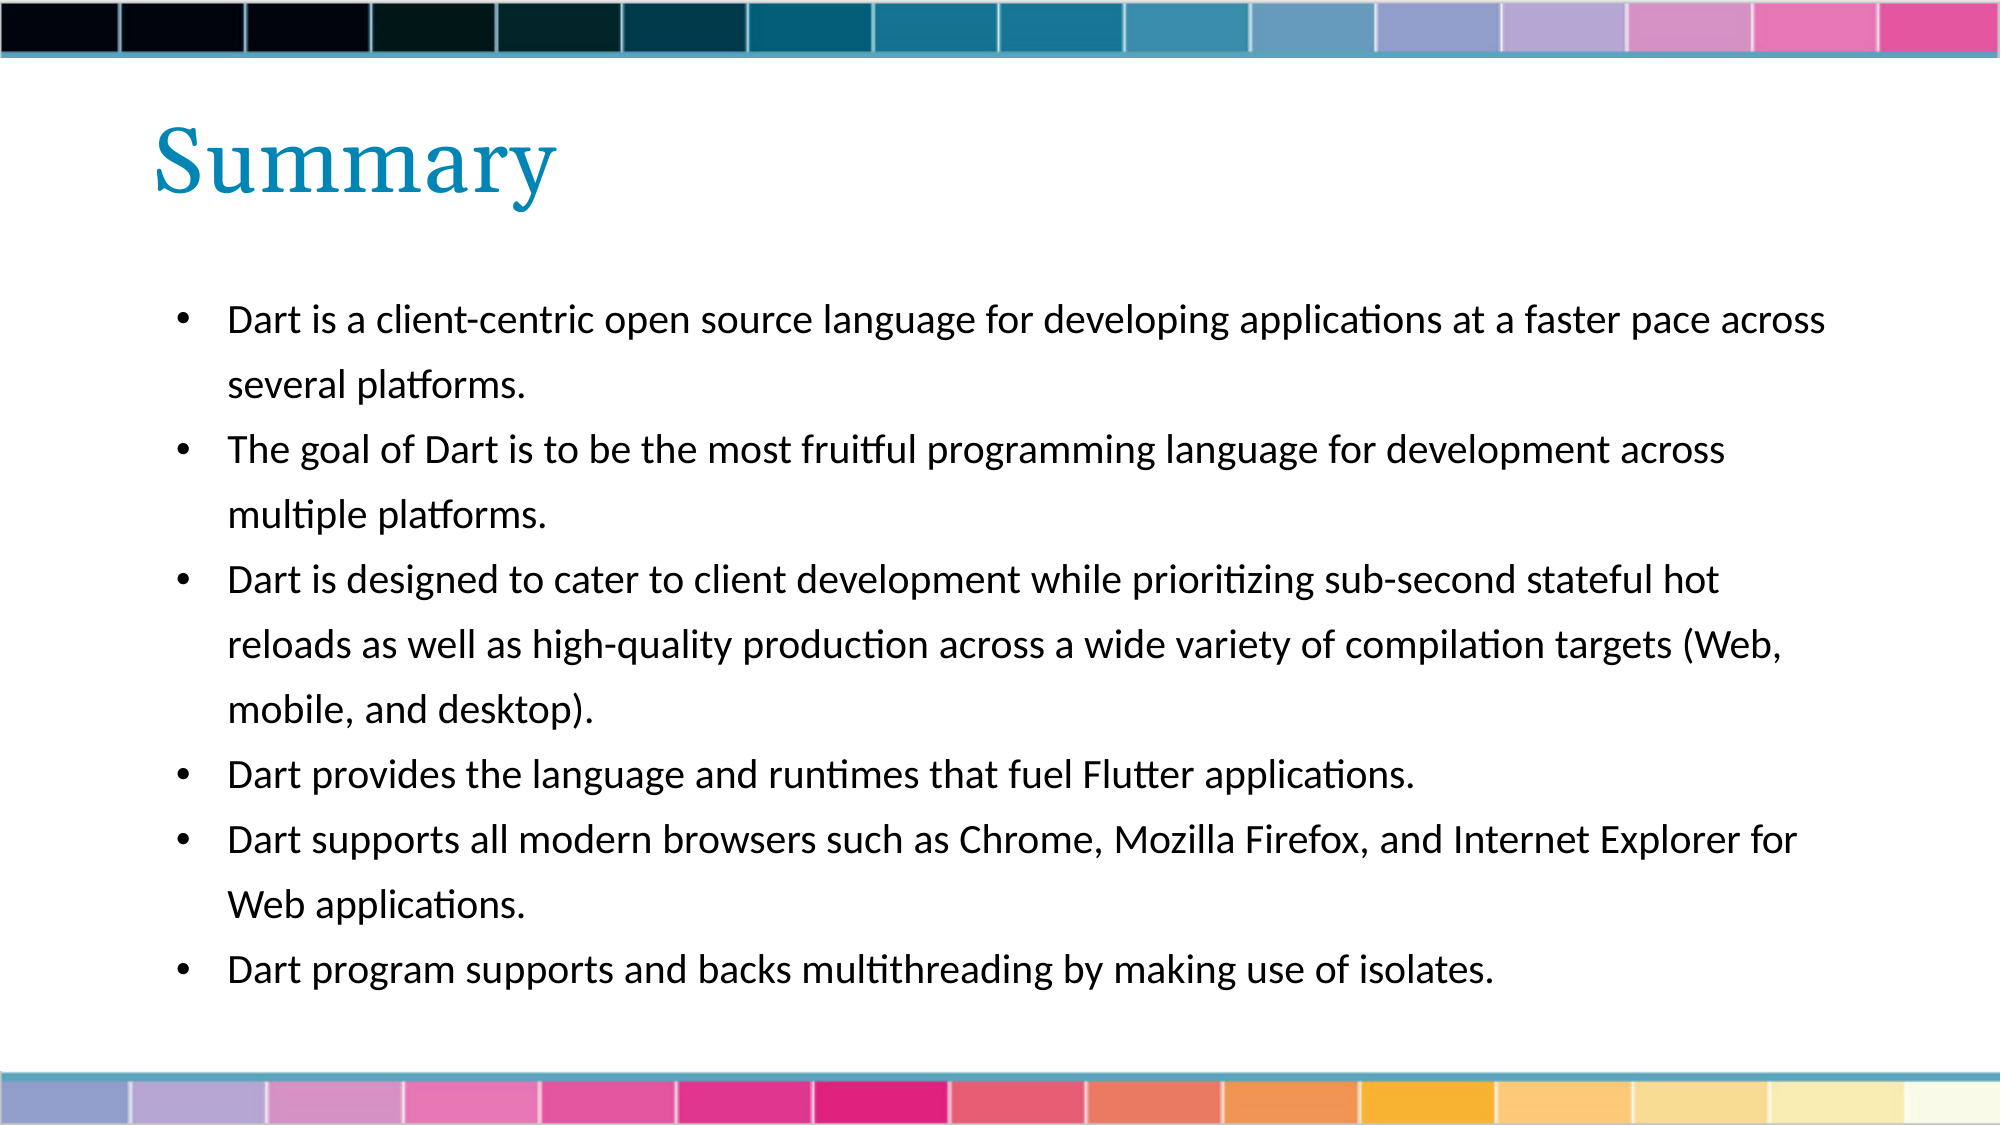

# Summary
Dart is a client-centric open source language for developing applications at a faster pace across
several platforms.
The goal of Dart is to be the most fruitful programming language for development across multiple platforms.
Dart is designed to cater to client development while prioritizing sub-second stateful hot reloads as well as high-quality production across a wide variety of compilation targets (Web, mobile, and desktop).
Dart provides the language and runtimes that fuel Flutter applications.
Dart supports all modern browsers such as Chrome, Mozilla Firefox, and Internet Explorer for Web applications.
Dart program supports and backs multithreading by making use of isolates.